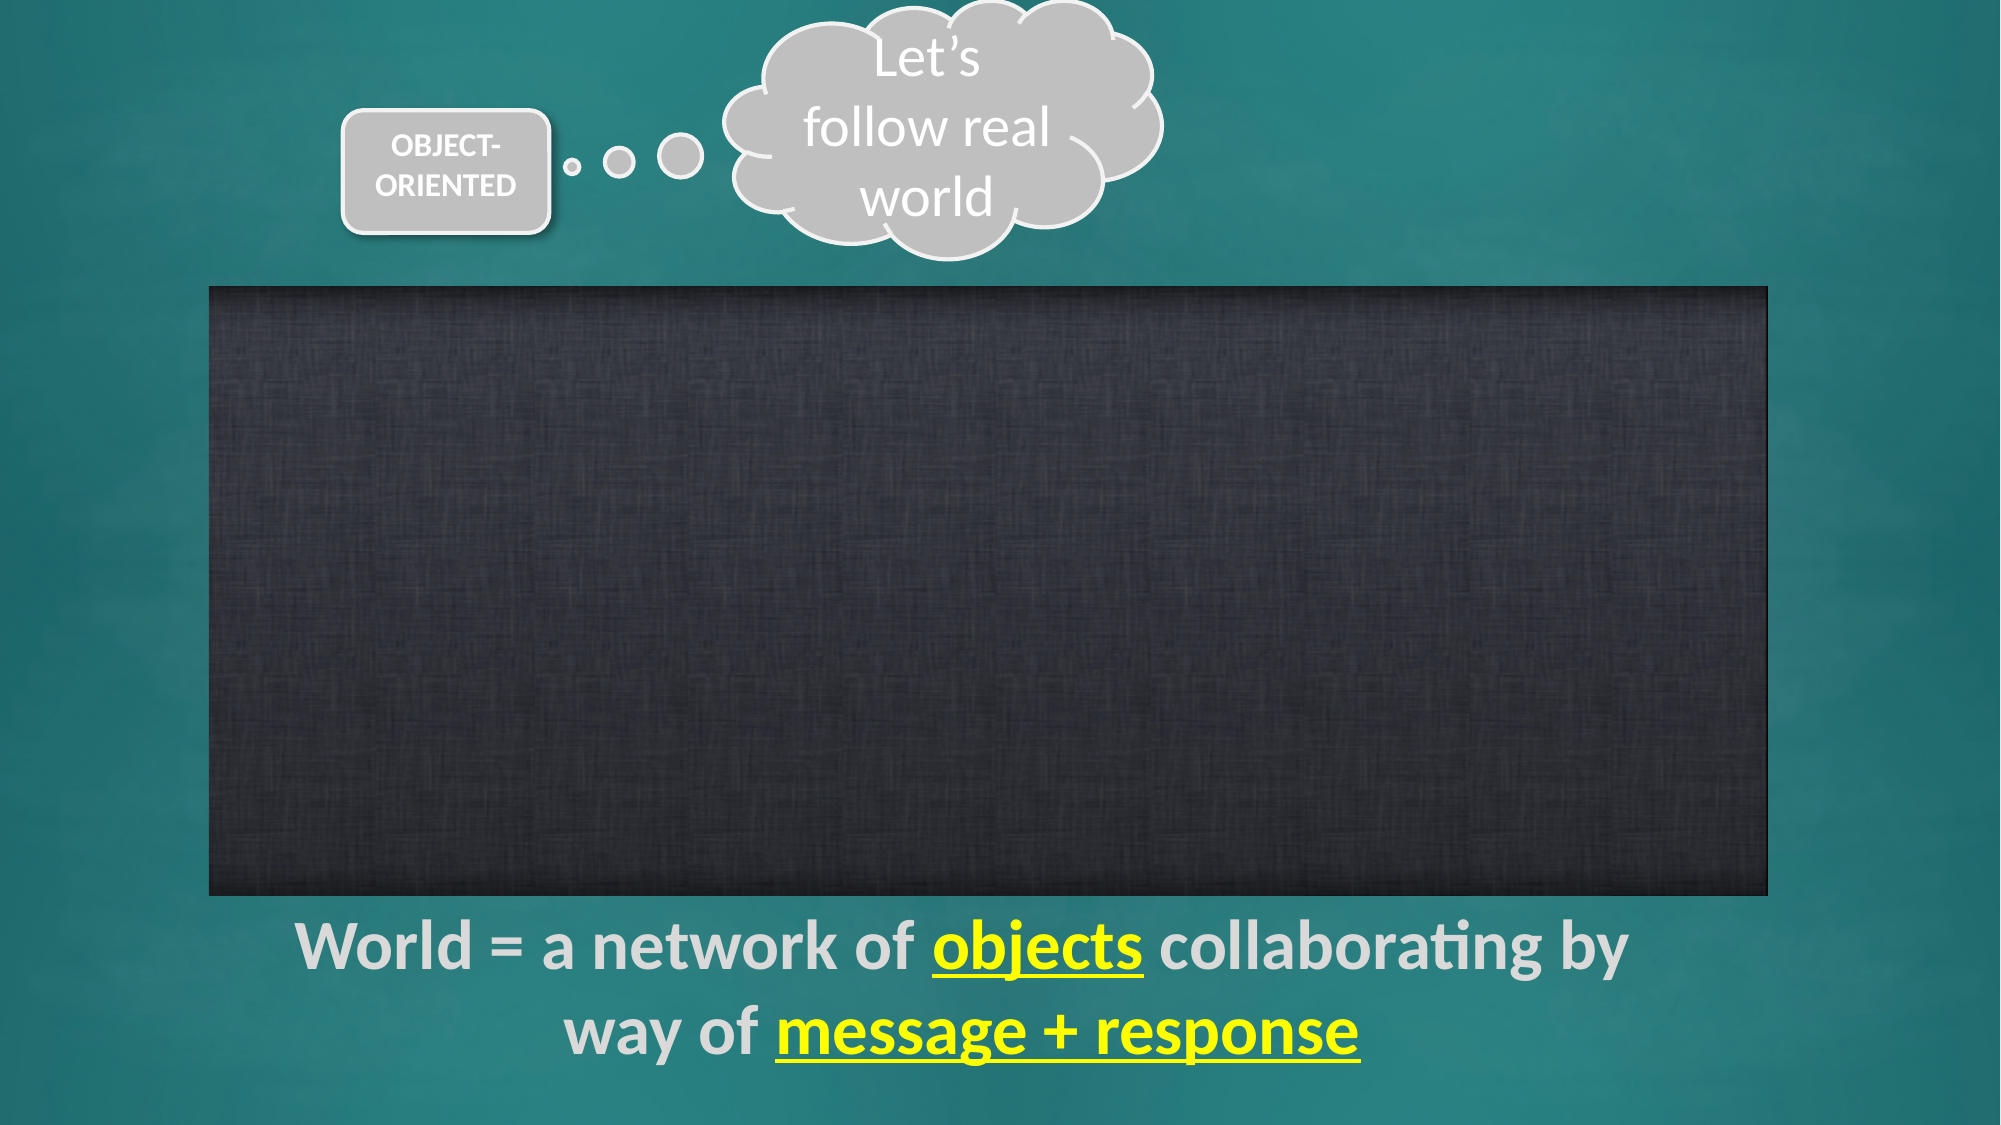

Let’s follow real world
OBJECT-ORIENTED

# World = a network of objects collaborating by way of message + response